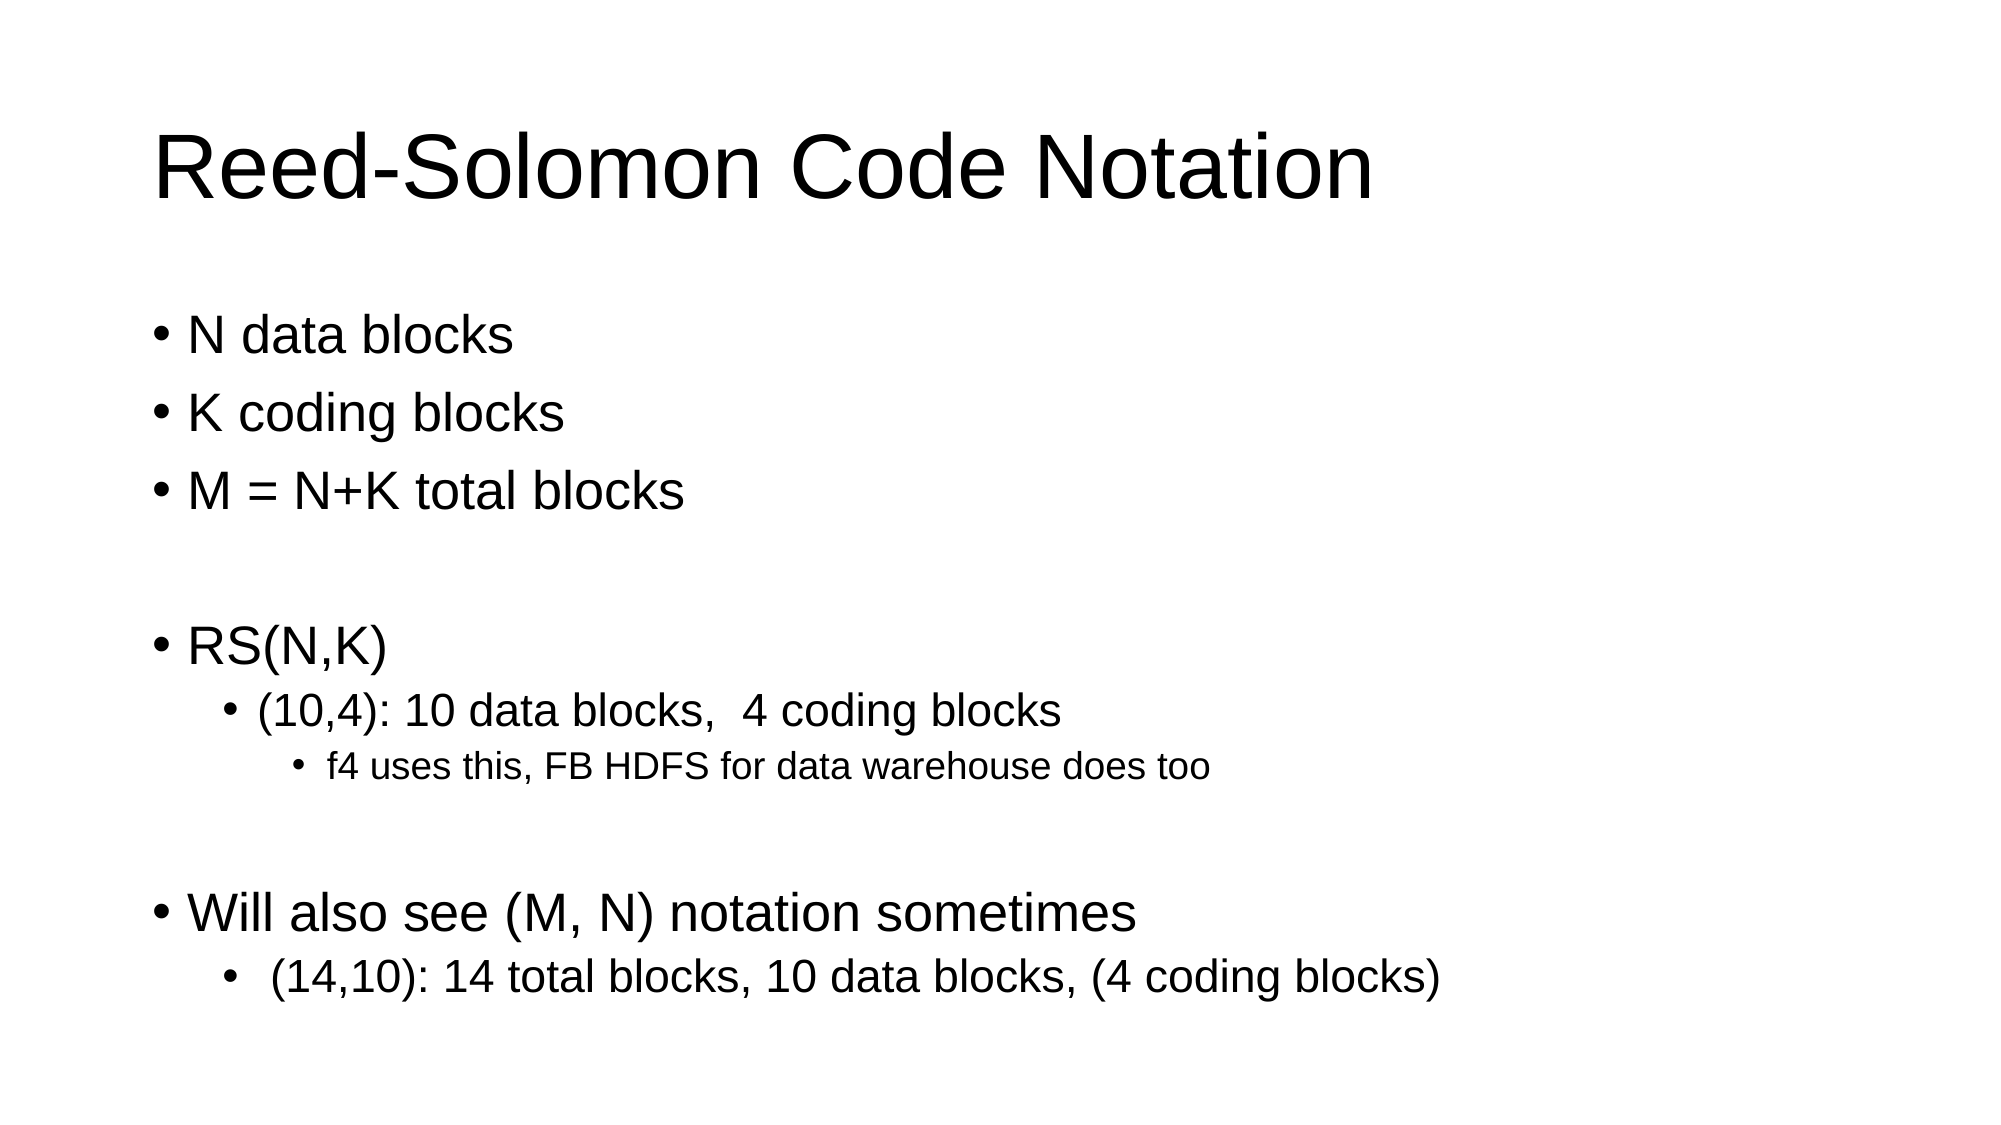

# Reed-Solomon Code Notation
N data blocks
K coding blocks
M = N+K total blocks

RS(N,K)
(10,4): 10 data blocks,  4 coding blocks
f4 uses this, FB HDFS for data warehouse does too

Will also see (M, N) notation sometimes
 (14,10): 14 total blocks, 10 data blocks, (4 coding blocks)